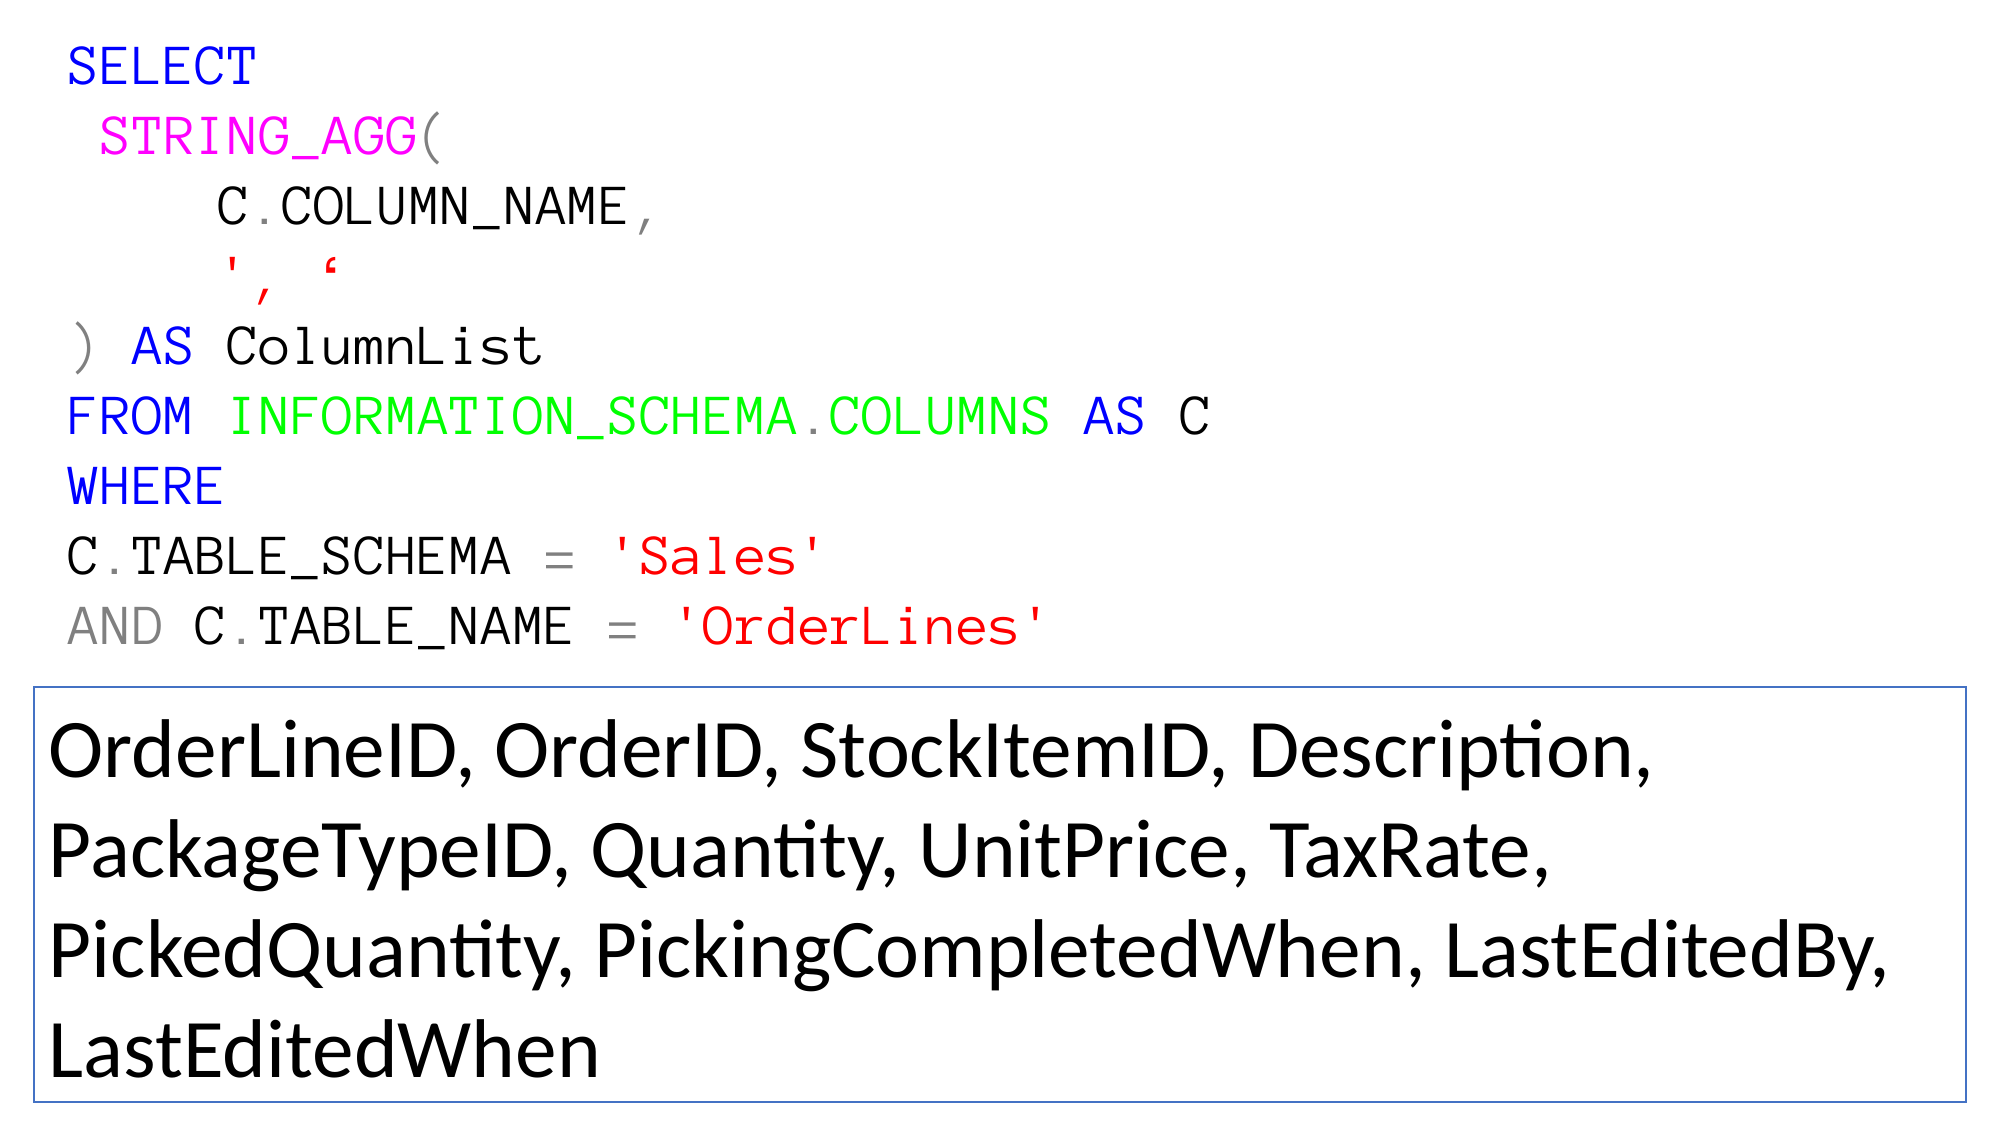

SELECT
 STRING_AGG(
	C.COLUMN_NAME,
	', ‘
) AS ColumnList
FROM INFORMATION_SCHEMA.COLUMNS AS C
WHERE
C.TABLE_SCHEMA = 'Sales'
AND C.TABLE_NAME = 'OrderLines'
OrderLineID, OrderID, StockItemID, Description, PackageTypeID, Quantity, UnitPrice, TaxRate, PickedQuantity, PickingCompletedWhen, LastEditedBy, LastEditedWhen